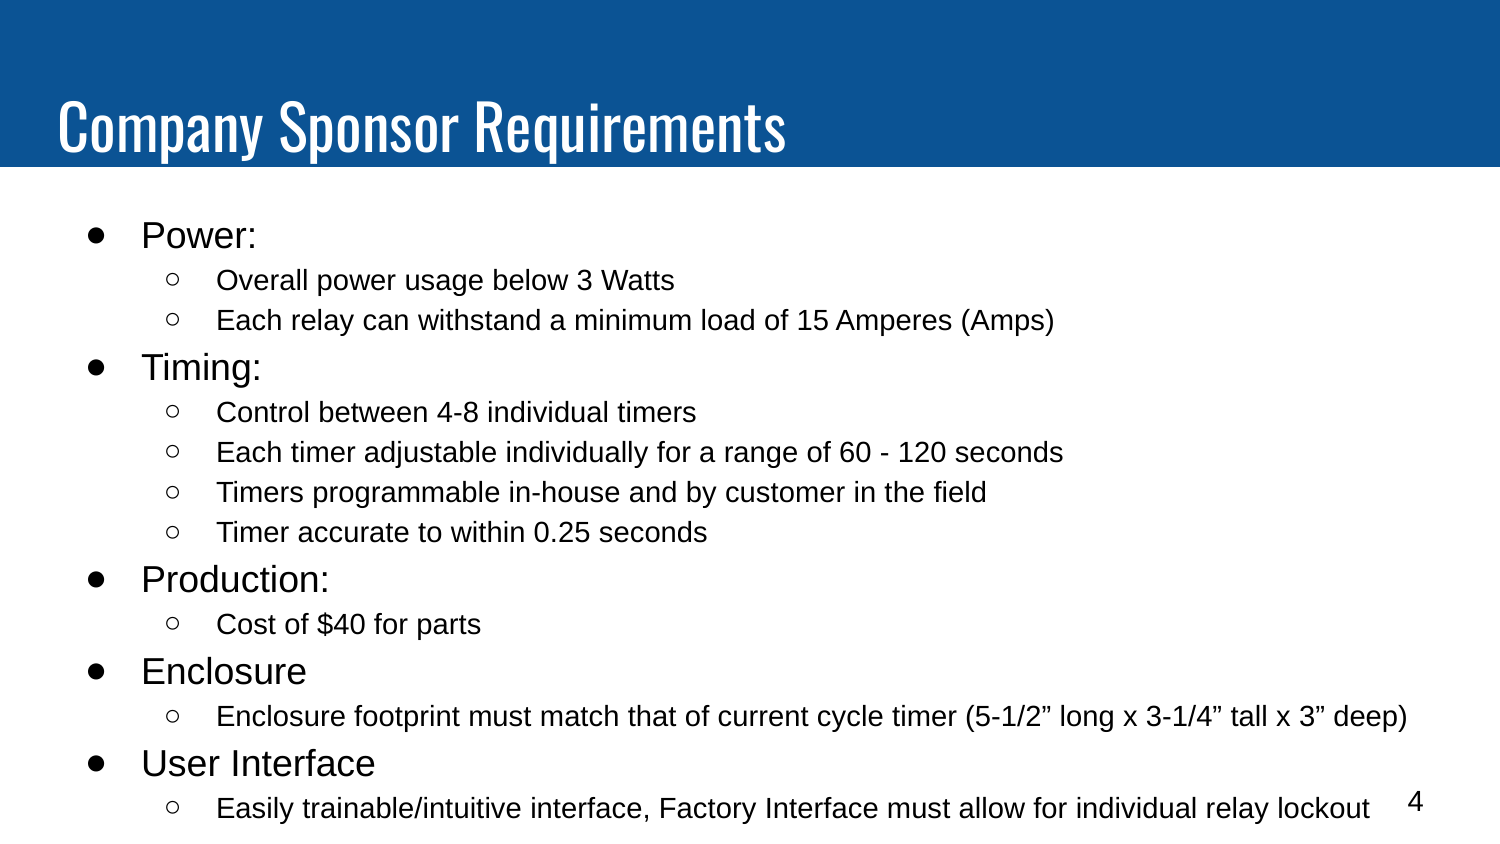

# Company Sponsor Requirements
Power:
Overall power usage below 3 Watts
Each relay can withstand a minimum load of 15 Amperes (Amps)
Timing:
Control between 4-8 individual timers
Each timer adjustable individually for a range of 60 - 120 seconds
Timers programmable in-house and by customer in the field
Timer accurate to within 0.25 seconds
Production:
Cost of $40 for parts
Enclosure
Enclosure footprint must match that of current cycle timer (5-1/2” long x 3-1/4” tall x 3” deep)
User Interface
Easily trainable/intuitive interface, Factory Interface must allow for individual relay lockout

4